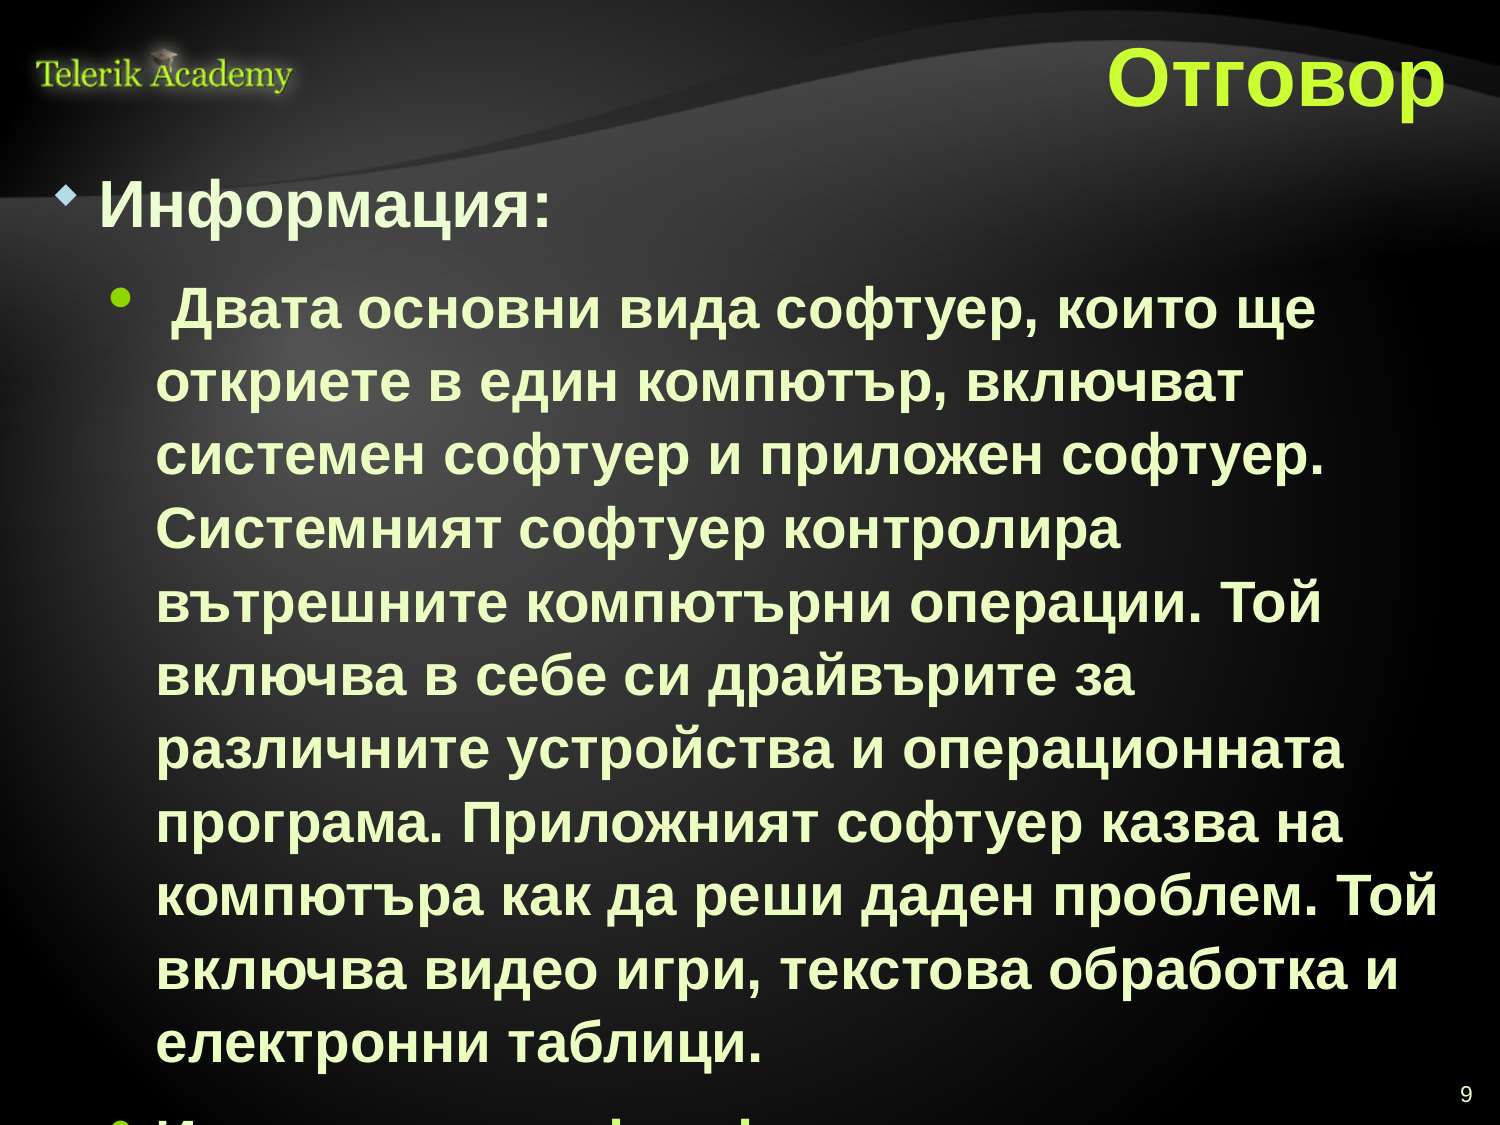

# Отговор
Информация:
 Двата основни вида софтуер, които ще откриете в един компютър, включват системен софтуер и приложен софтуер. Системният софтуер контролира вътрешните компютърни операции. Той включва в себе си драйвърите за различните устройства и операционната програма. Приложният софтуер казва на компютъра как да реши даден проблем. Той включва видео игри, текстова обработка и електронни таблици.
Източник: www.buzzle.com
9